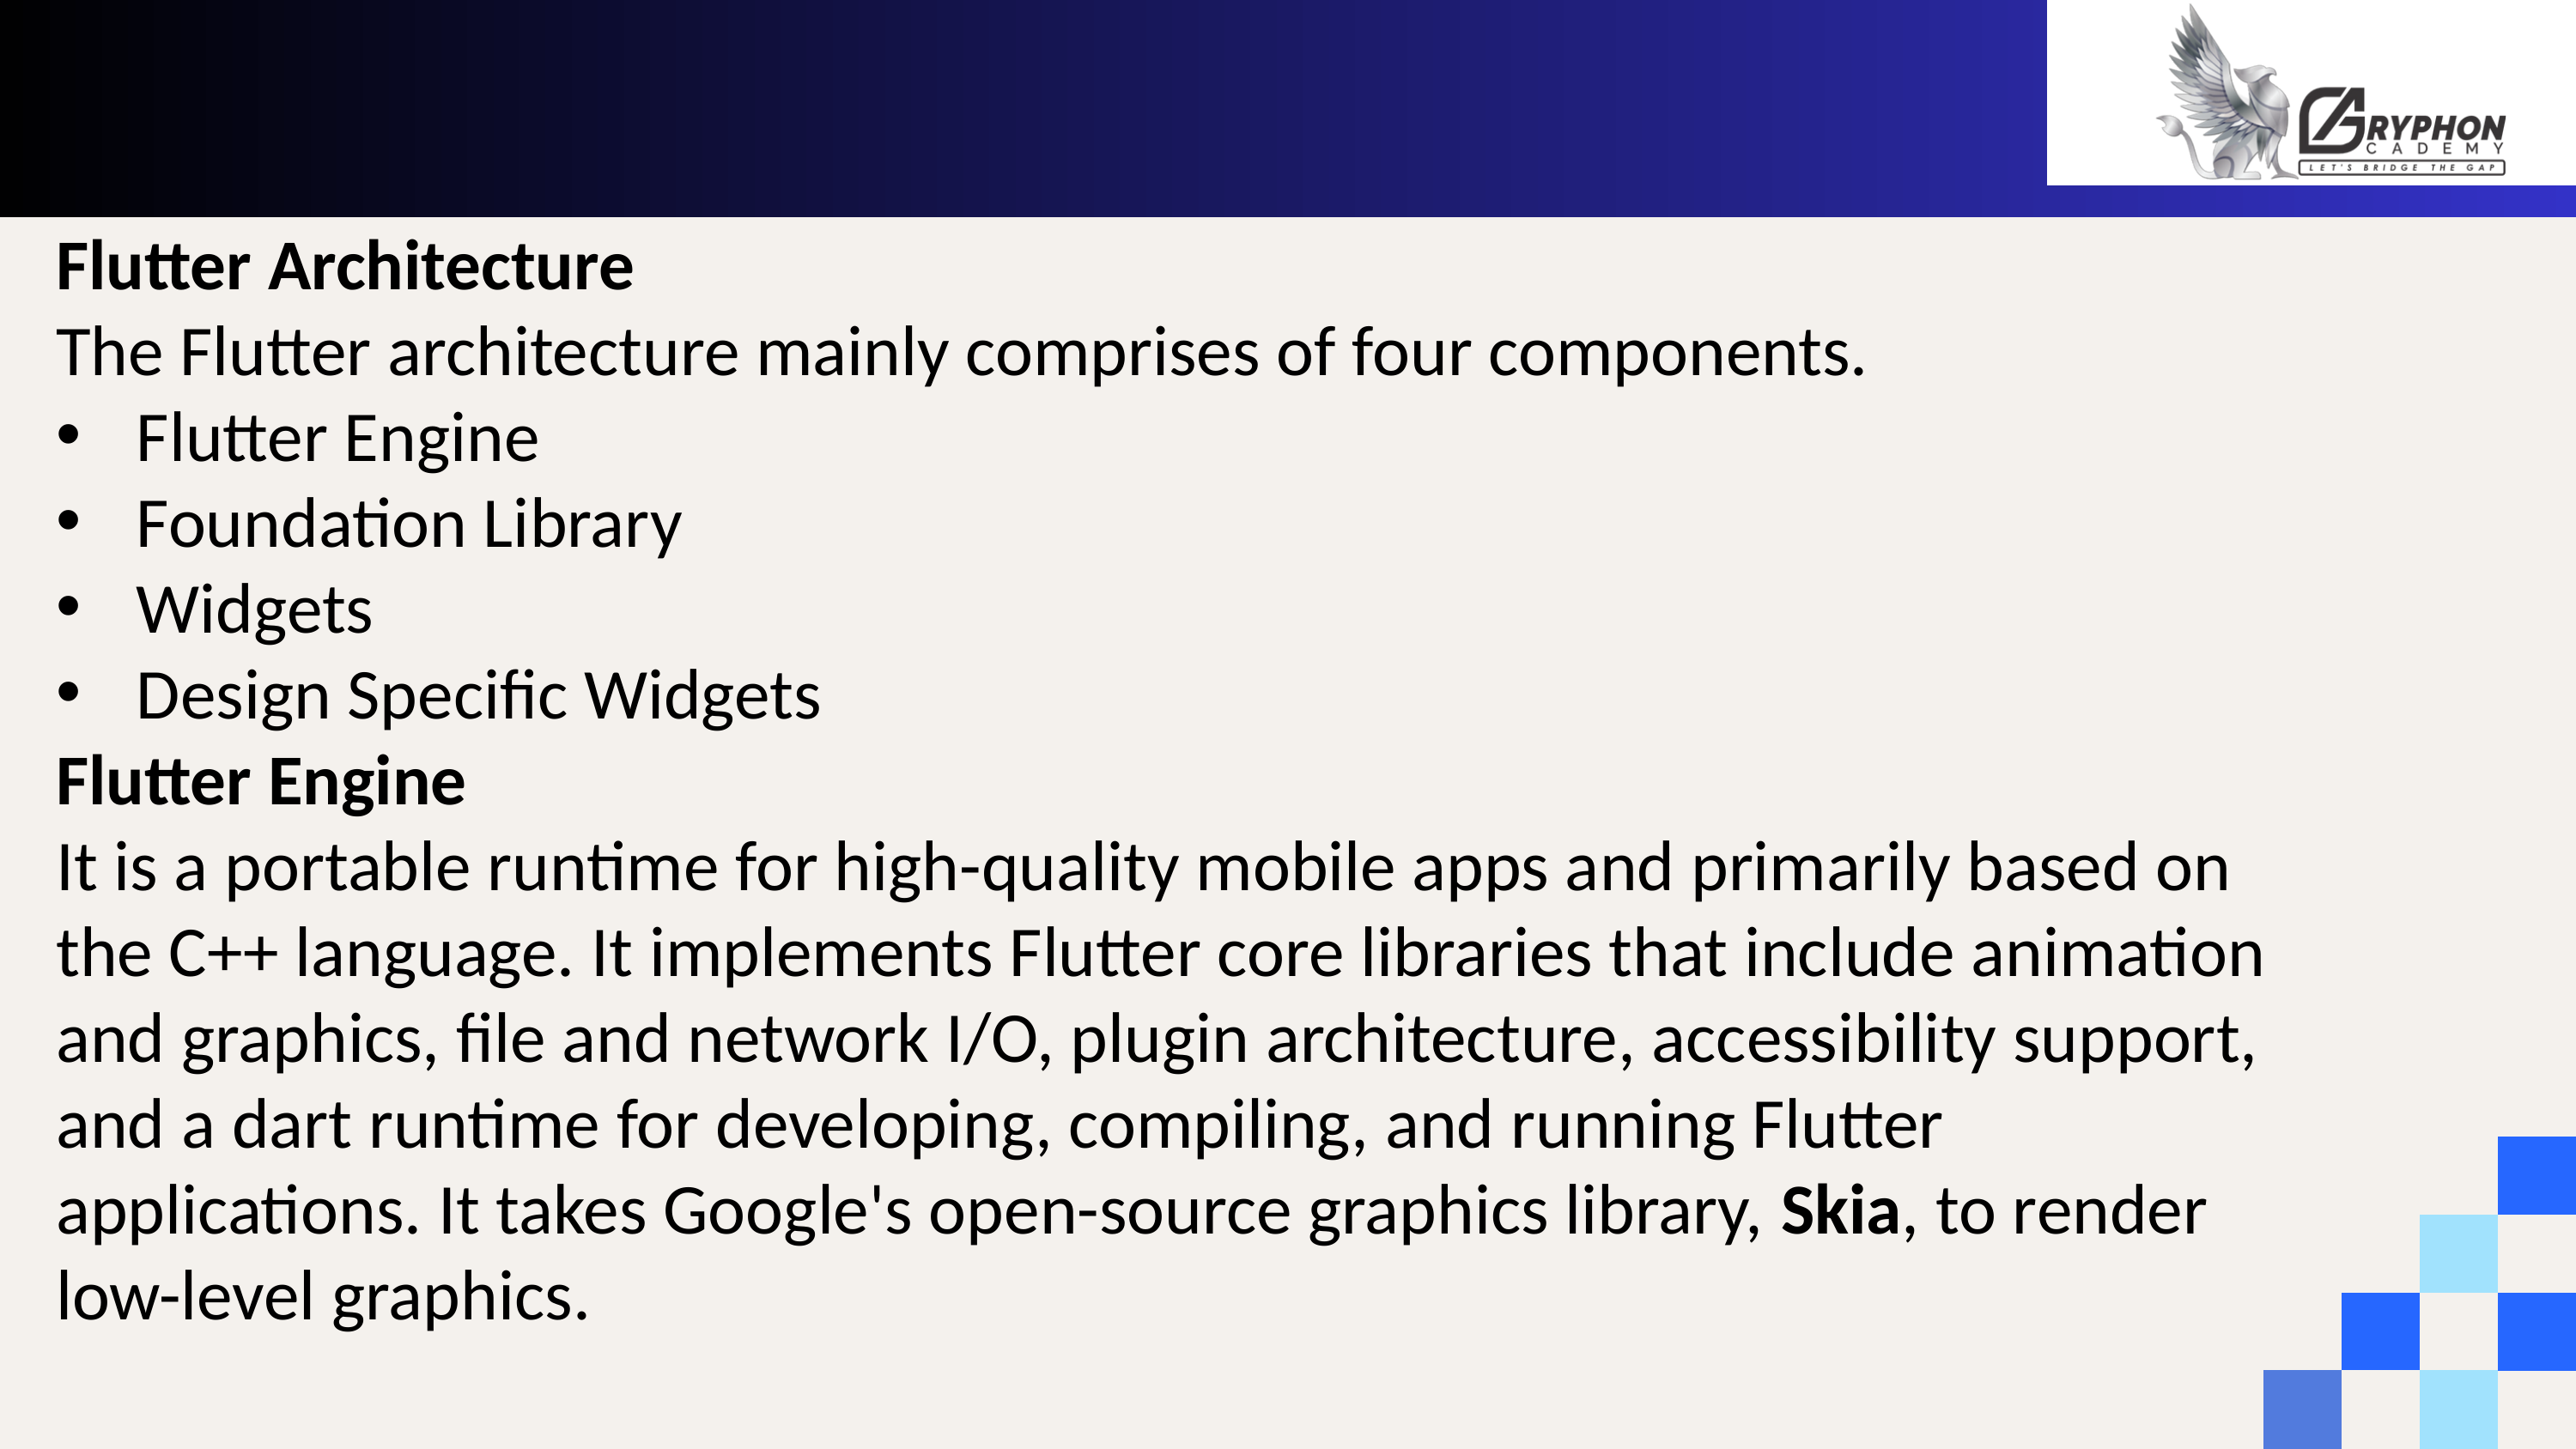

Flutter Architecture
The Flutter architecture mainly comprises of four components.
Flutter Engine
Foundation Library
Widgets
Design Specific Widgets
Flutter Engine
It is a portable runtime for high-quality mobile apps and primarily based on the C++ language. It implements Flutter core libraries that include animation and graphics, file and network I/O, plugin architecture, accessibility support, and a dart runtime for developing, compiling, and running Flutter applications. It takes Google's open-source graphics library, Skia, to render low-level graphics.